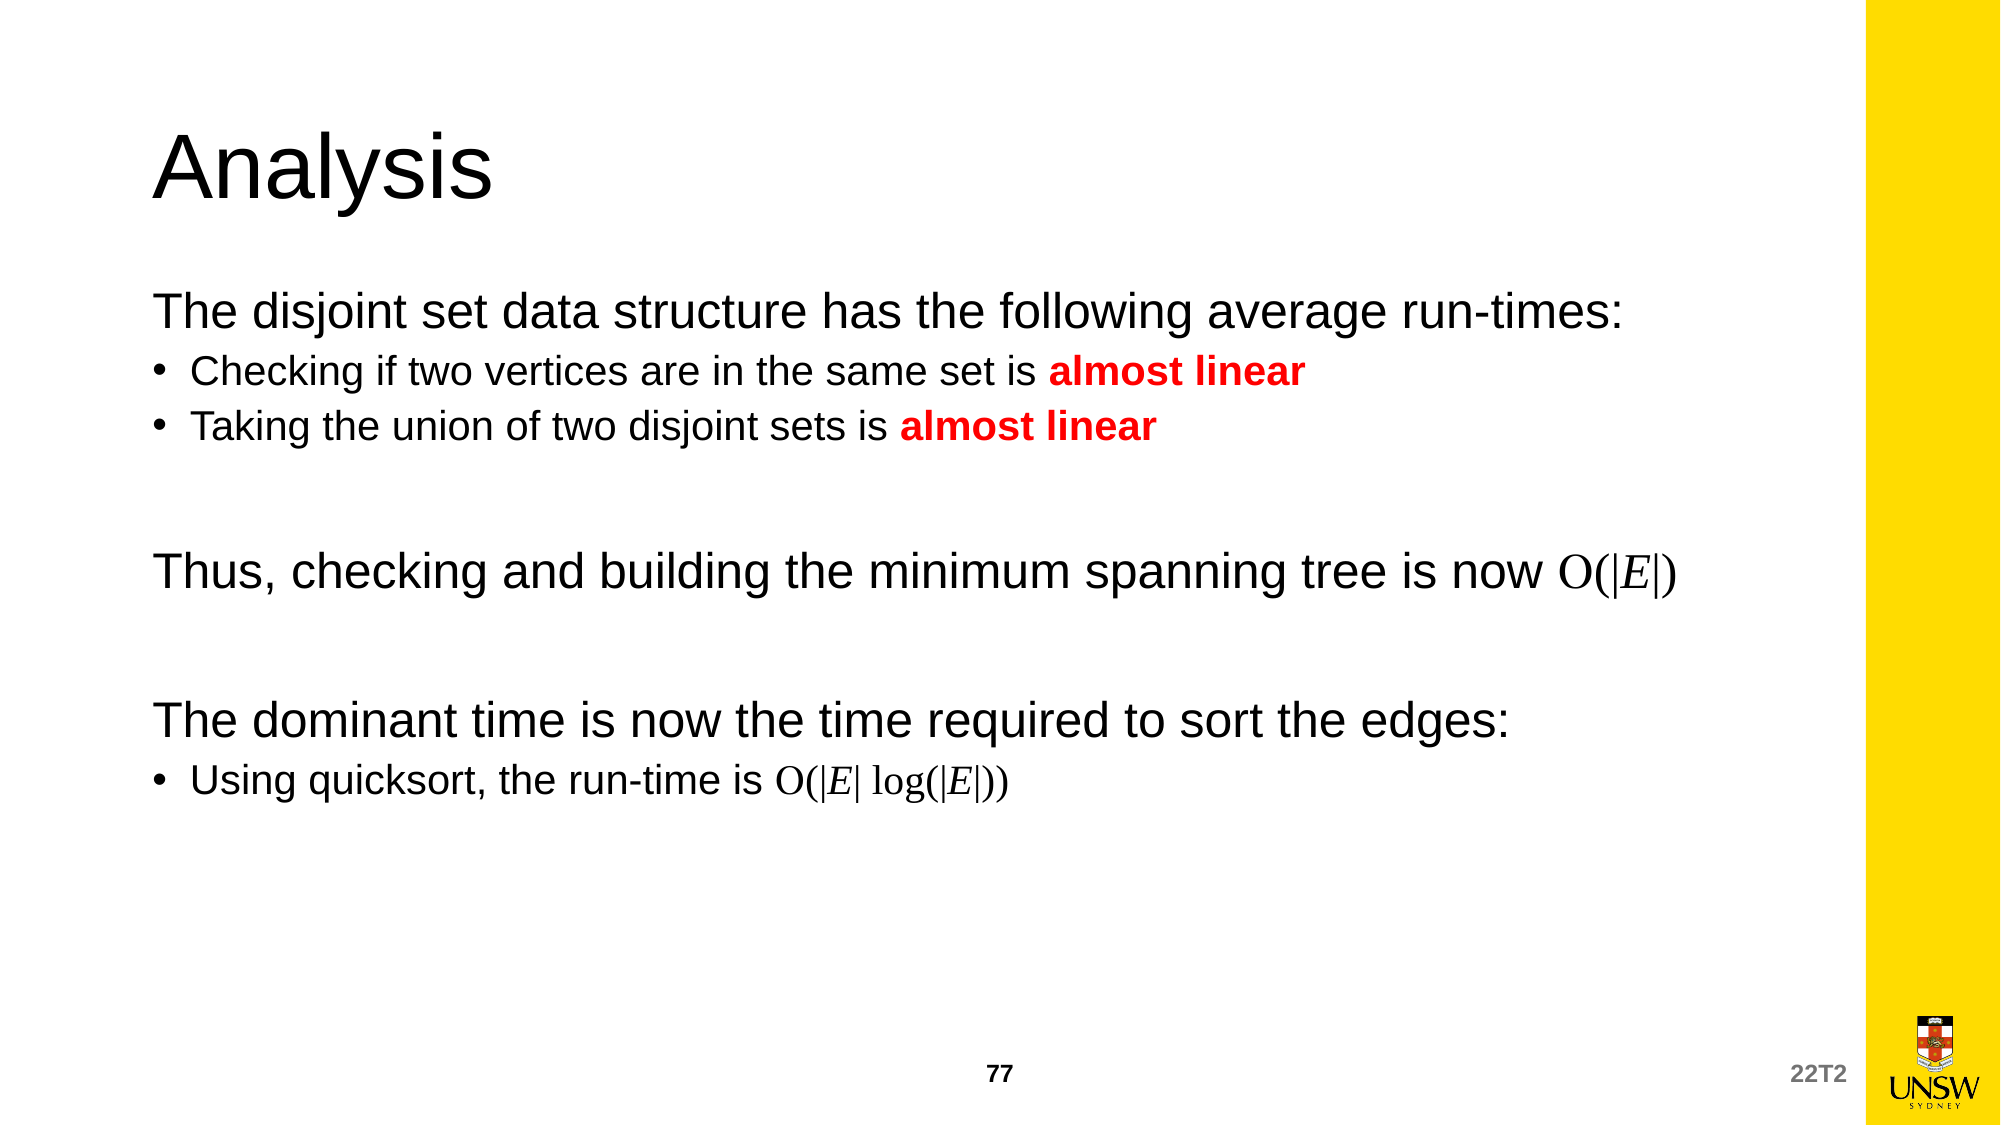

# Analysis
The disjoint set data structure has the following average run-times:
Checking if two vertices are in the same set is almost linear
Taking the union of two disjoint sets is almost linear

Thus, checking and building the minimum spanning tree is now Ο(|E|)

The dominant time is now the time required to sort the edges:
Using quicksort, the run-time is Ο(|E| log(|E|))

77
22T2